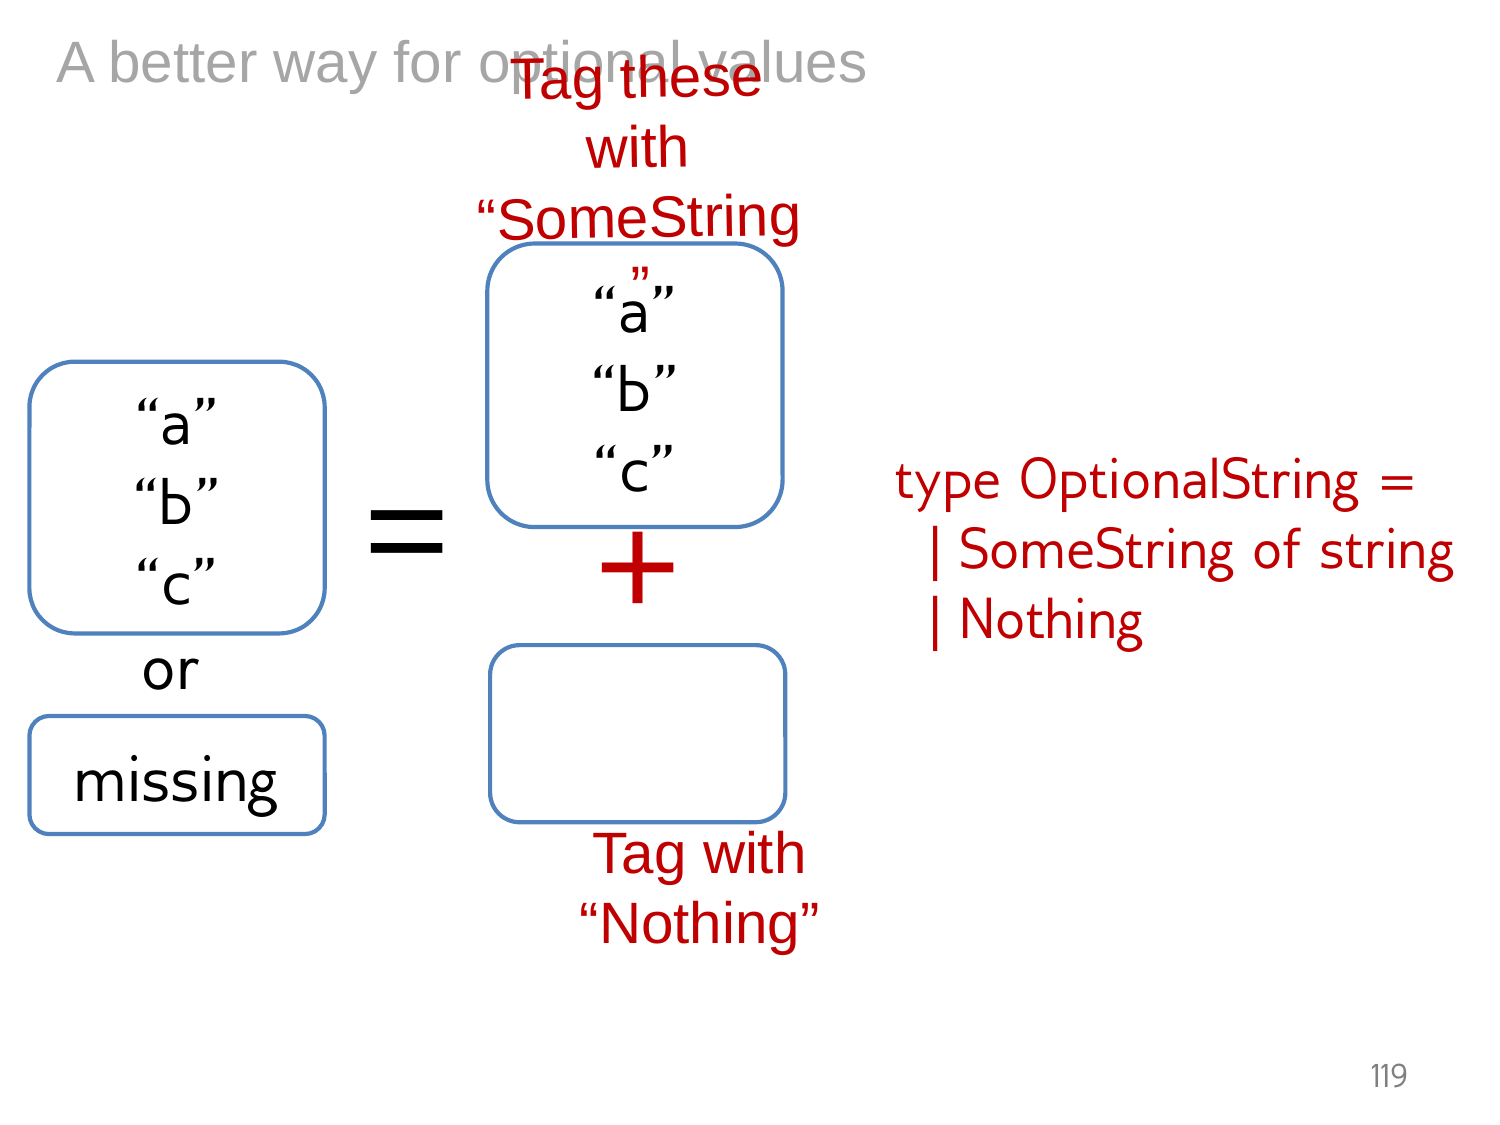

# A better way for optional values
Tag these with “SomeString”
“a”
“b”
“c”
“a”
“b”
“c”
or
missing
=
type OptionalString =
  | SomeString of string
  | Nothing
+

Tag with “Nothing”